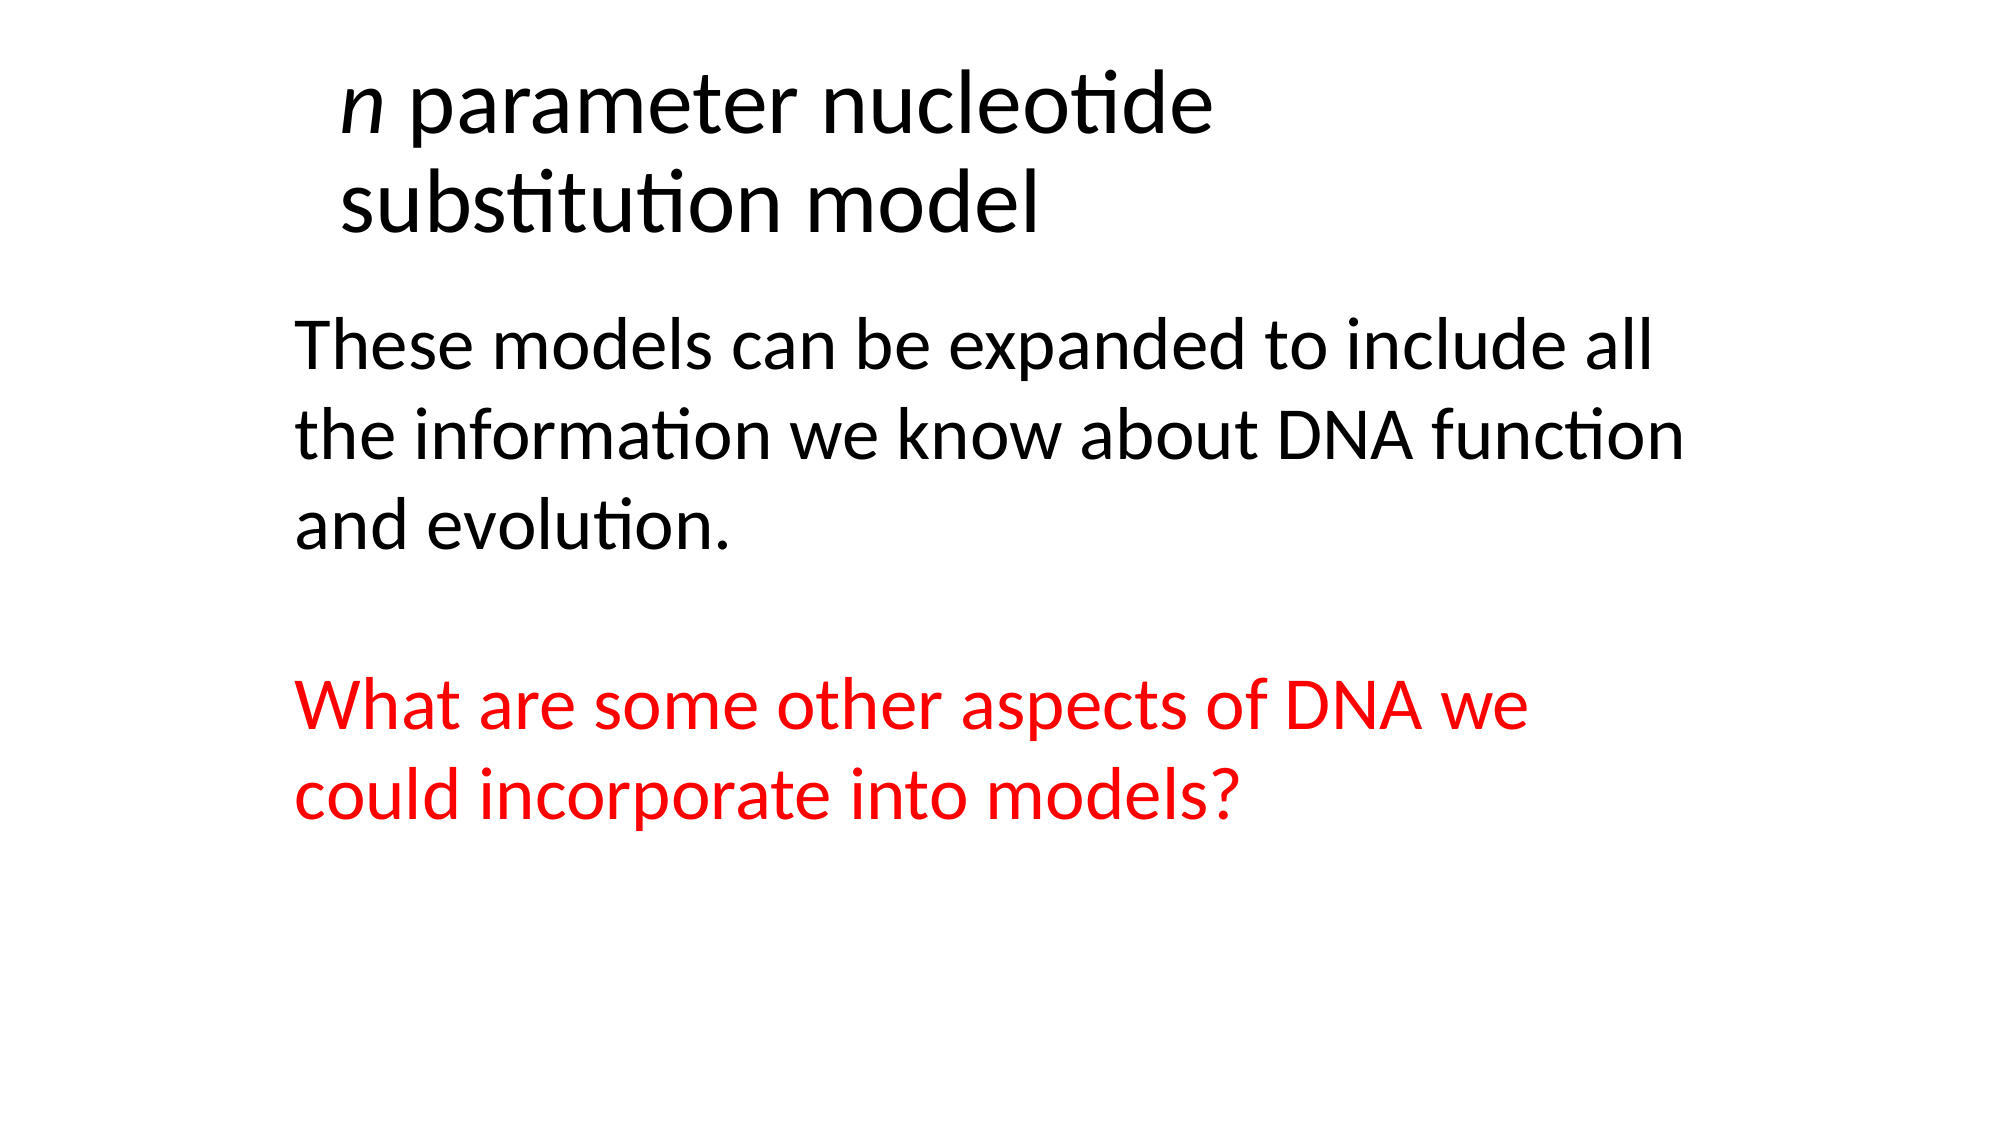

# n parameter nucleotide substitution model
These models can be expanded to include all the information we know about DNA function and evolution.

What are some other aspects of DNA we could incorporate into models?